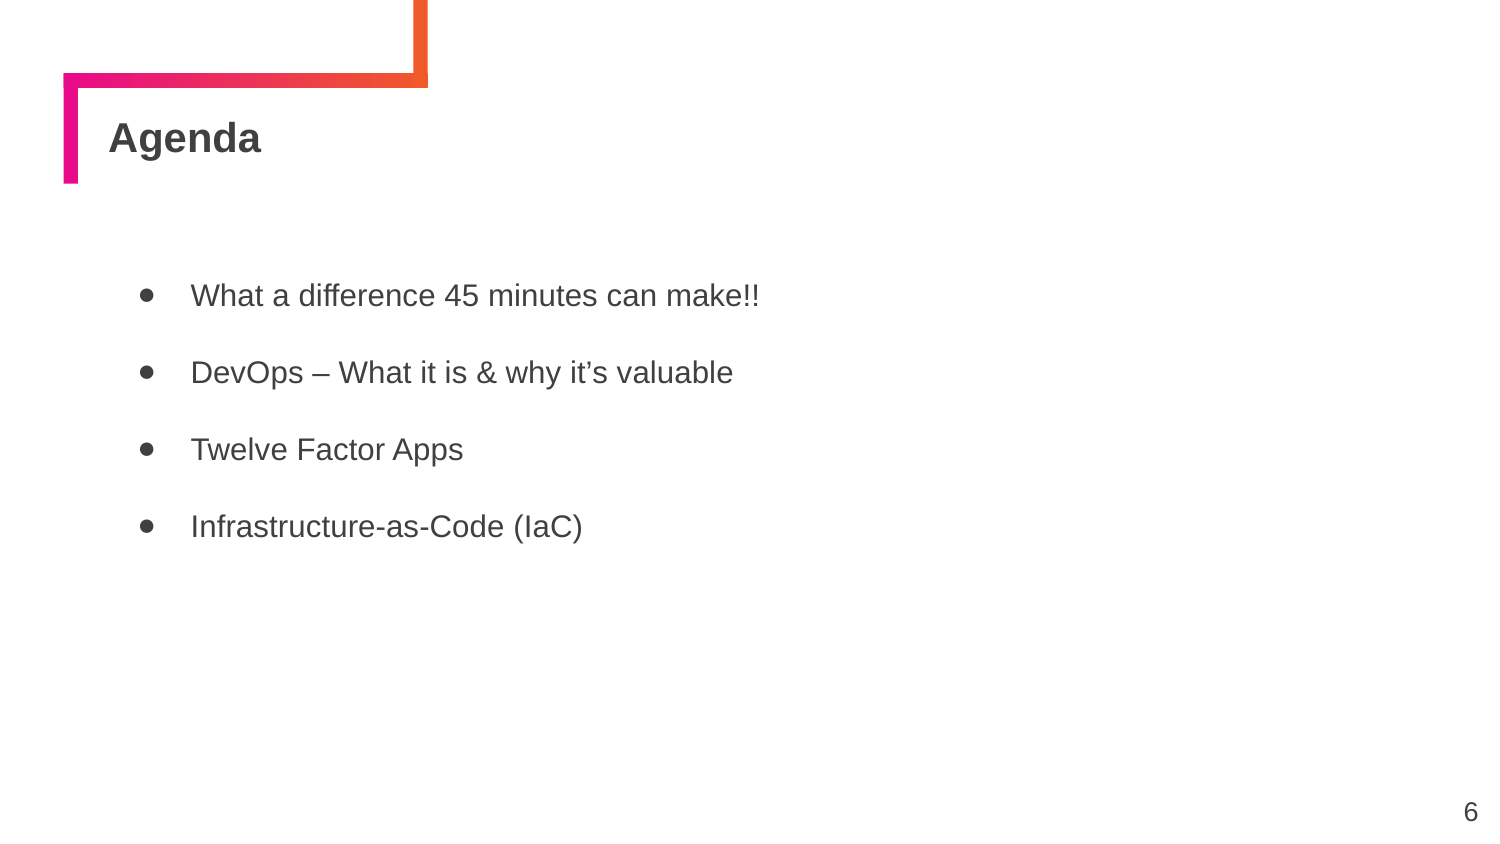

# Agenda
What a difference 45 minutes can make!!
DevOps – What it is & why it’s valuable
Twelve Factor Apps
Infrastructure-as-Code (IaC)
6